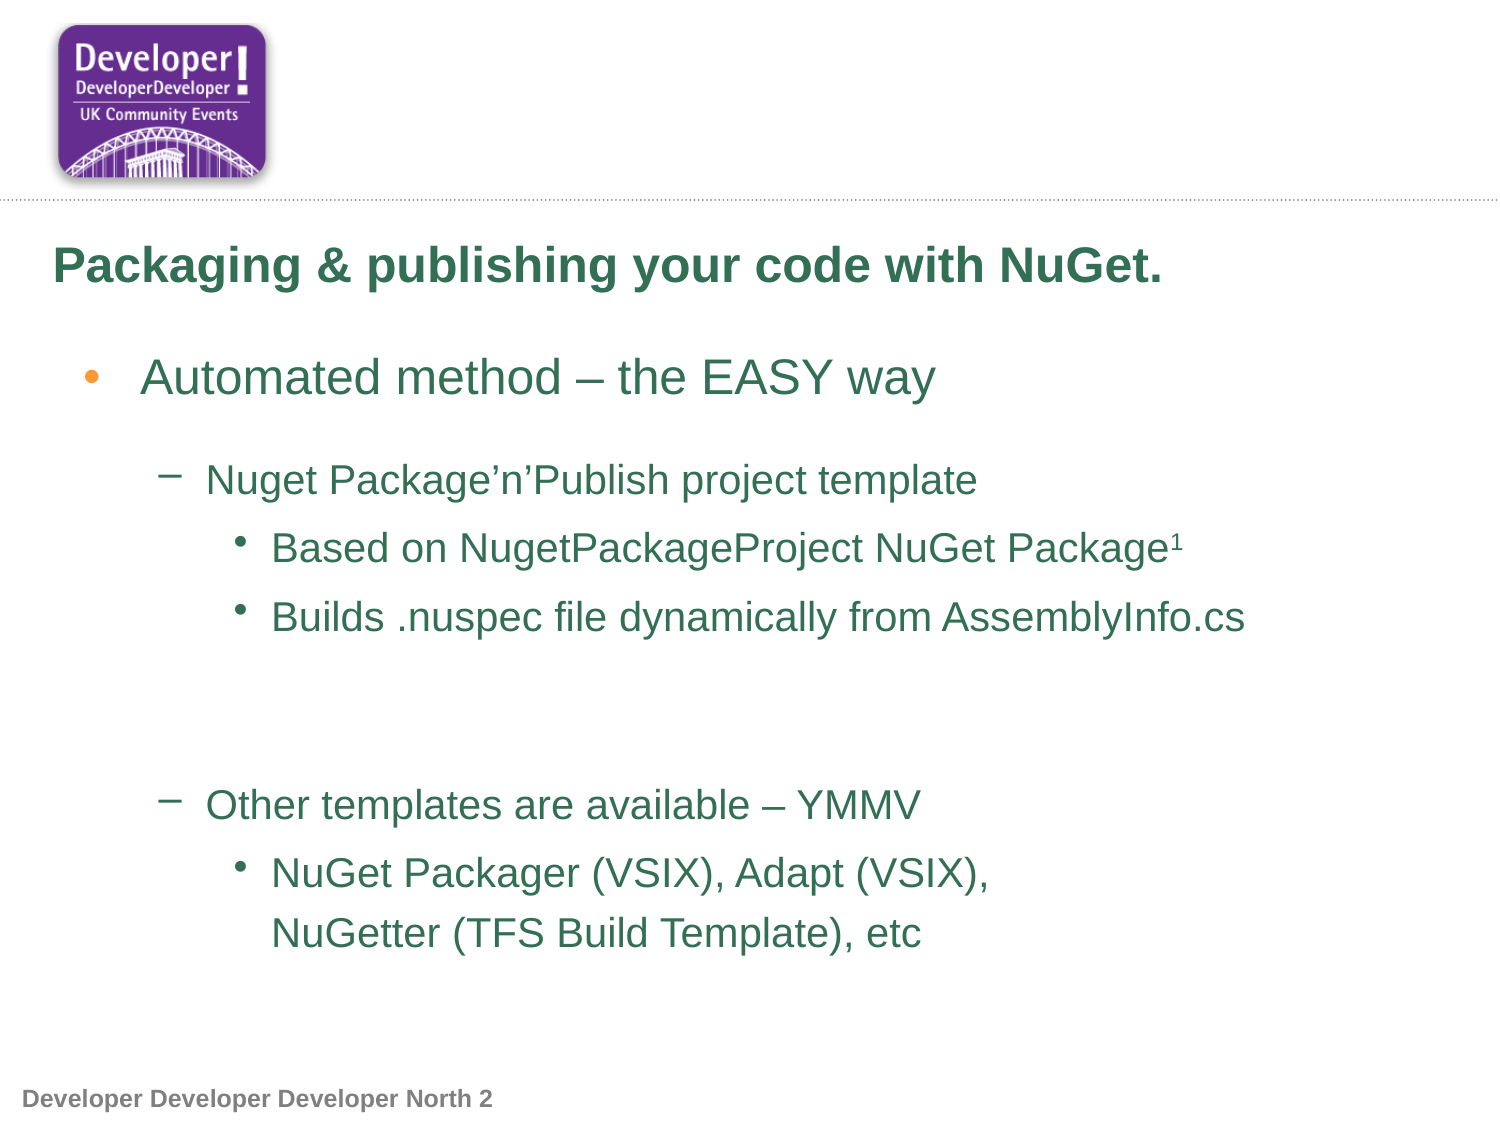

# Packaging & publishing your code with NuGet.
Automated method – the EASY way
Nuget Package’n’Publish project template
Based on NugetPackageProject NuGet Package1
Builds .nuspec file dynamically from AssemblyInfo.cs
Other templates are available – YMMV
NuGet Packager (VSIX), Adapt (VSIX),
NuGetter (TFS Build Template), etc

1. http://nuget.org/packages/NuGetPackageProject